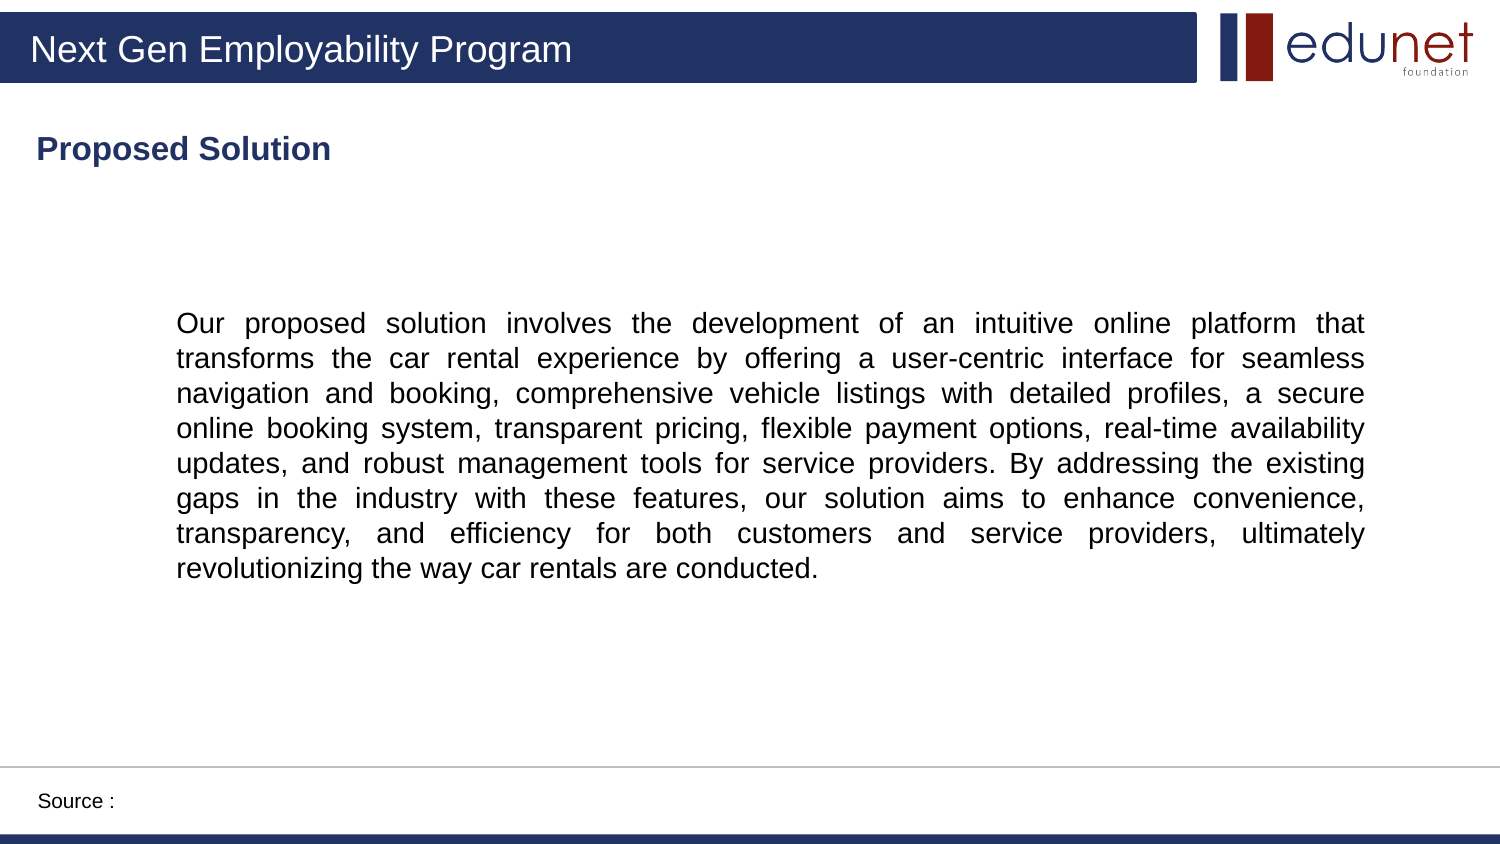

Proposed Solution
Our proposed solution involves the development of an intuitive online platform that transforms the car rental experience by offering a user-centric interface for seamless navigation and booking, comprehensive vehicle listings with detailed profiles, a secure online booking system, transparent pricing, flexible payment options, real-time availability updates, and robust management tools for service providers. By addressing the existing gaps in the industry with these features, our solution aims to enhance convenience, transparency, and efficiency for both customers and service providers, ultimately revolutionizing the way car rentals are conducted.
Source :